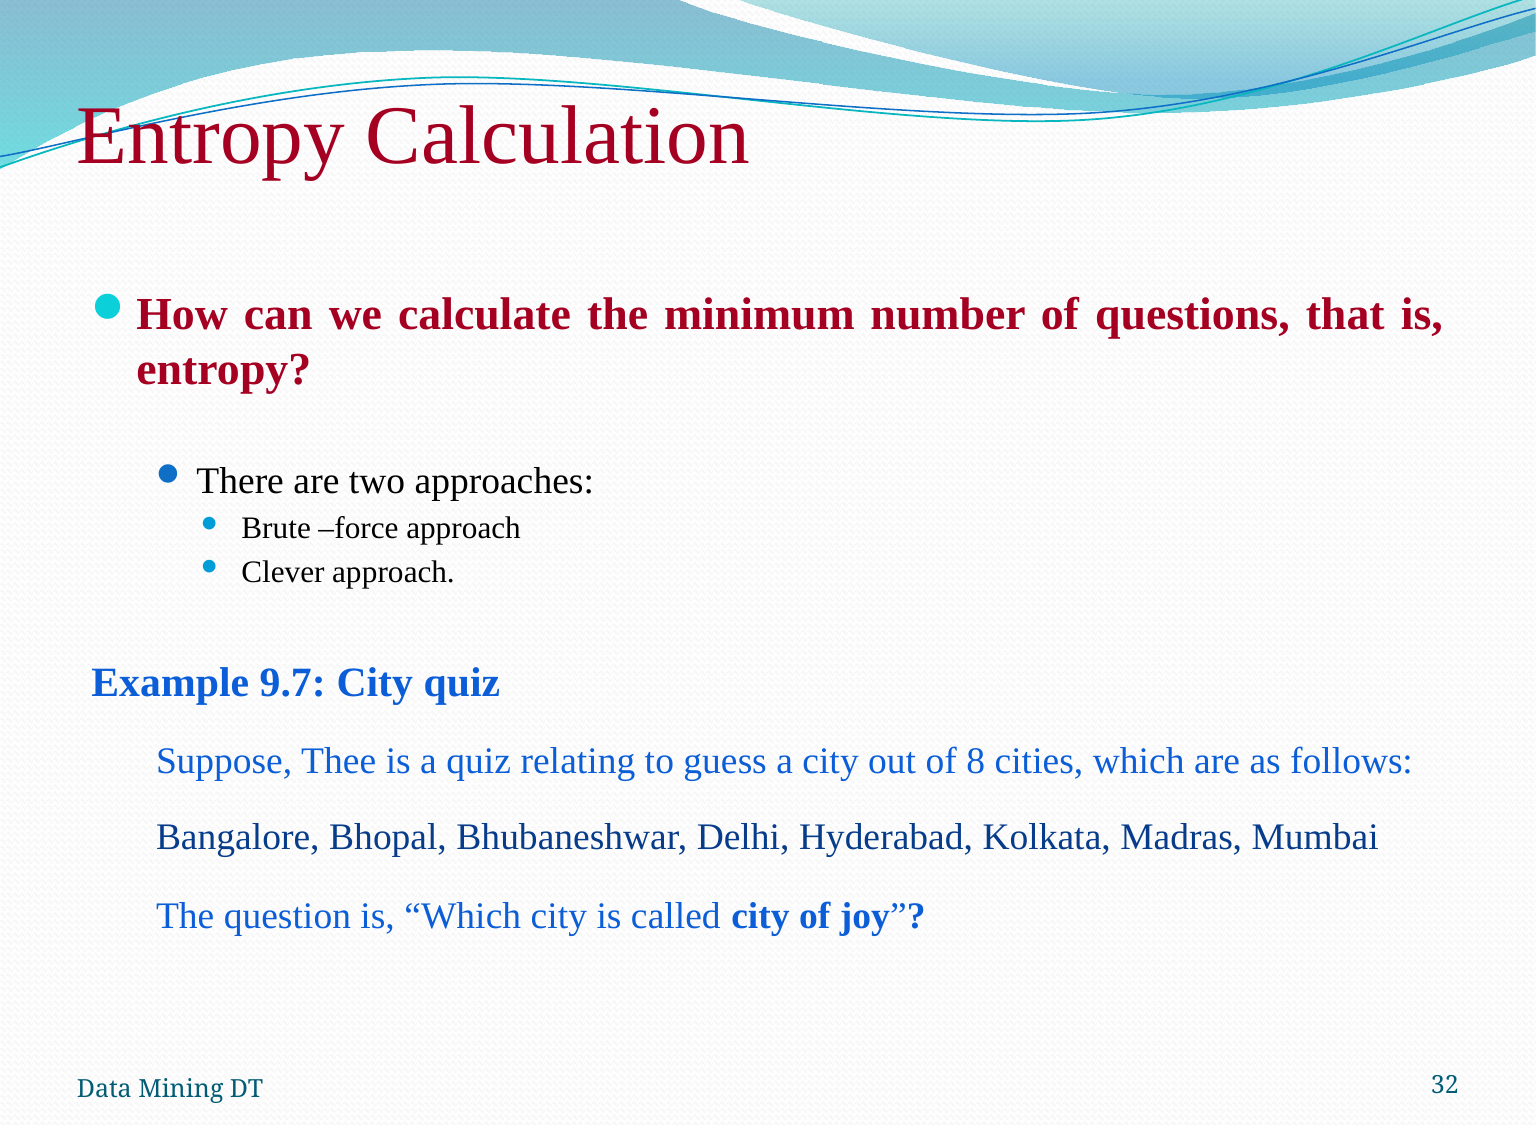

# Entropy Calculation
How can we calculate the minimum number of questions, that is, entropy?

There are two approaches:
Brute –force approach
Clever approach.

Example 9.7: City quiz

Suppose, Thee is a quiz relating to guess a city out of 8 cities, which are as follows:

Bangalore, Bhopal, Bhubaneshwar, Delhi, Hyderabad, Kolkata, Madras, Mumbai

The question is, “Which city is called city of joy”?
Data Mining DT
32